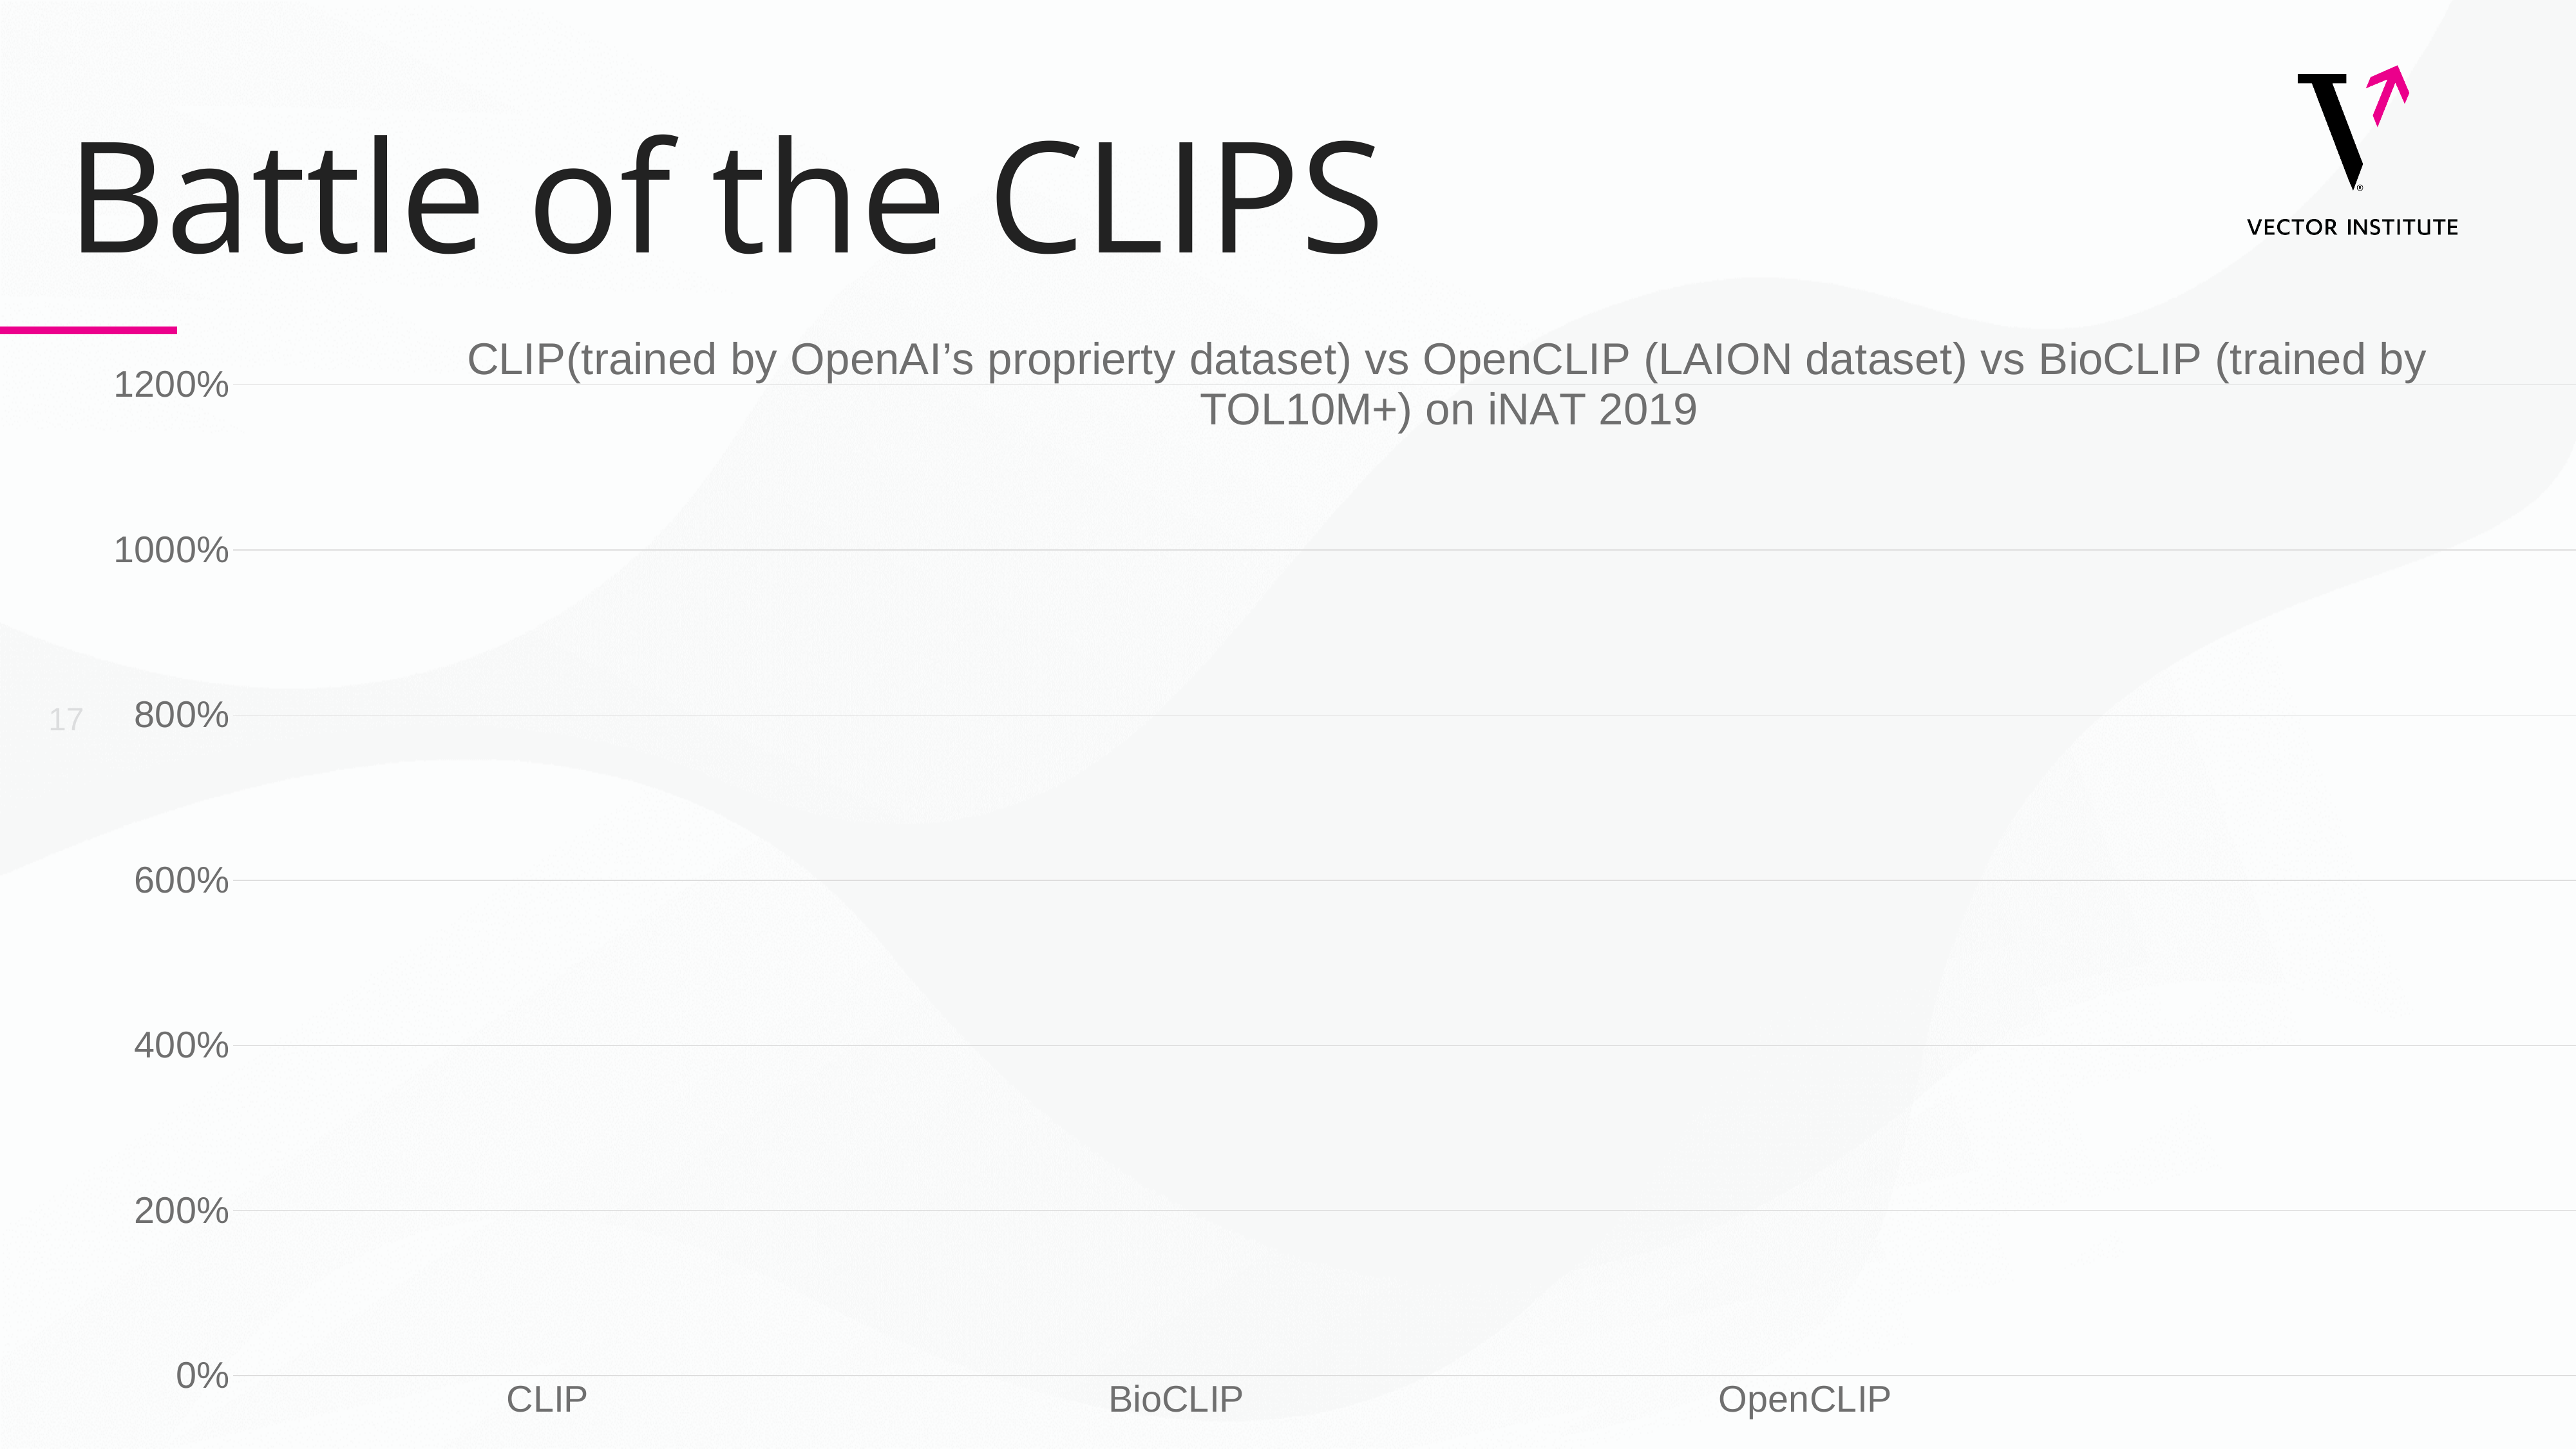

# Battle of the CLIPS

### Chart: CLIP(trained by OpenAI’s proprierty dataset) vs OpenCLIP (LAION dataset) vs BioCLIP (trained by TOL10M+) on iNAT 2019

| Category | Series 1 | Column1 | Column2 |
|---|---|---|---|
| CLIP | 0.06 | None | None |
| BioCLIP | 0.7 | None | None |
| OpenCLIP | 0.08 | None | None |
17